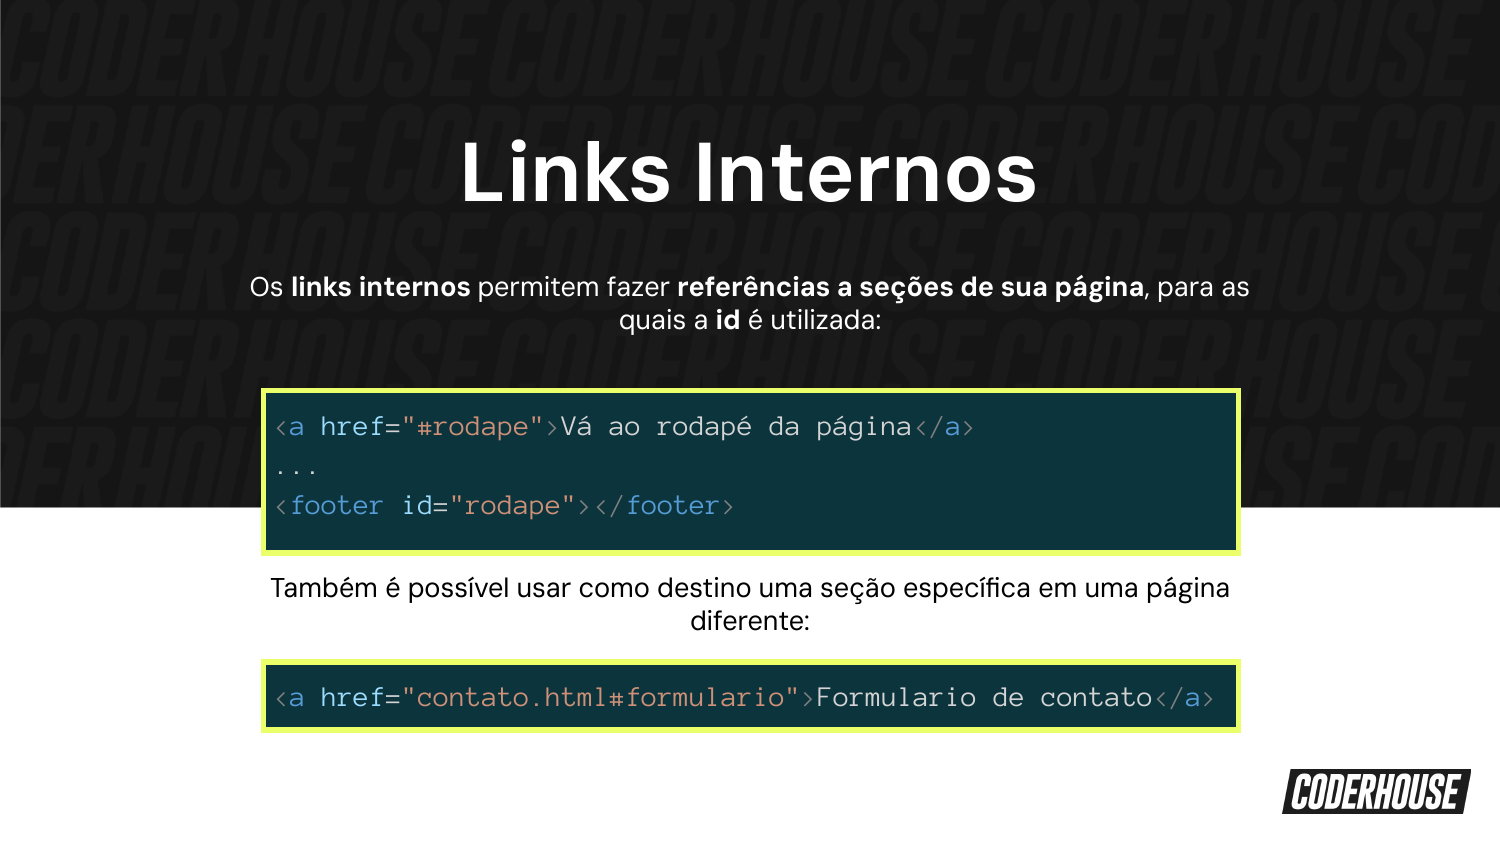

Links Internos

Os links internos permitem fazer referências a seções de sua página, para as quais a id é utilizada:

| <a href="#rodape">Vá ao rodapé da página</a> ... <footer id="rodape"></footer> |
| --- |
Também é possível usar como destino uma seção específica em uma página diferente:
| <a href="contato.html#formulario">Formulario de contato</a> |
| --- |